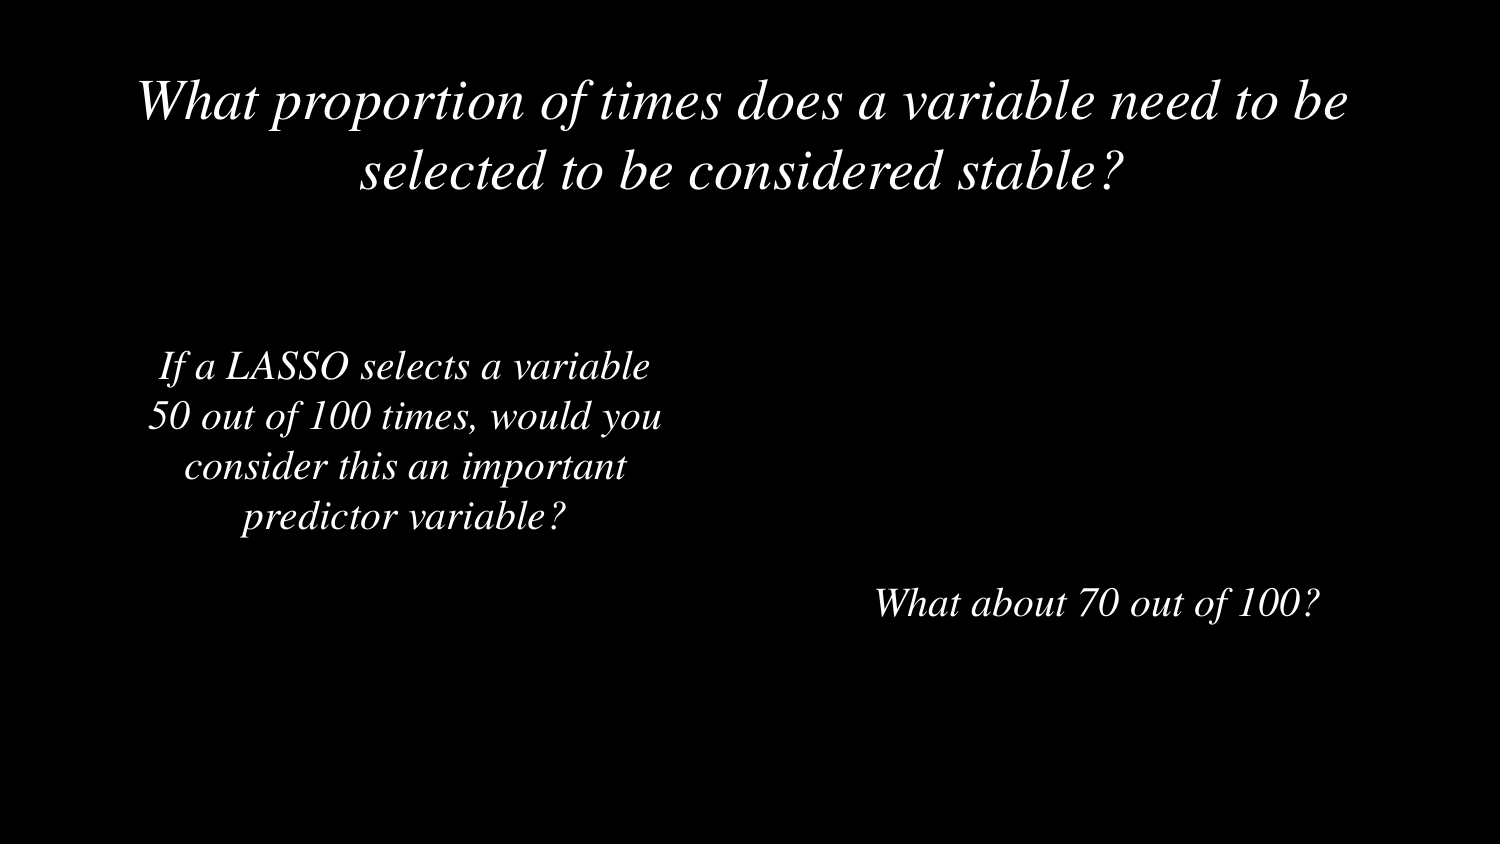

What proportion of times does a variable need to be selected to be considered stable?
If a LASSO selects a variable 50 out of 100 times, would you consider this an important predictor variable?
What about 70 out of 100?